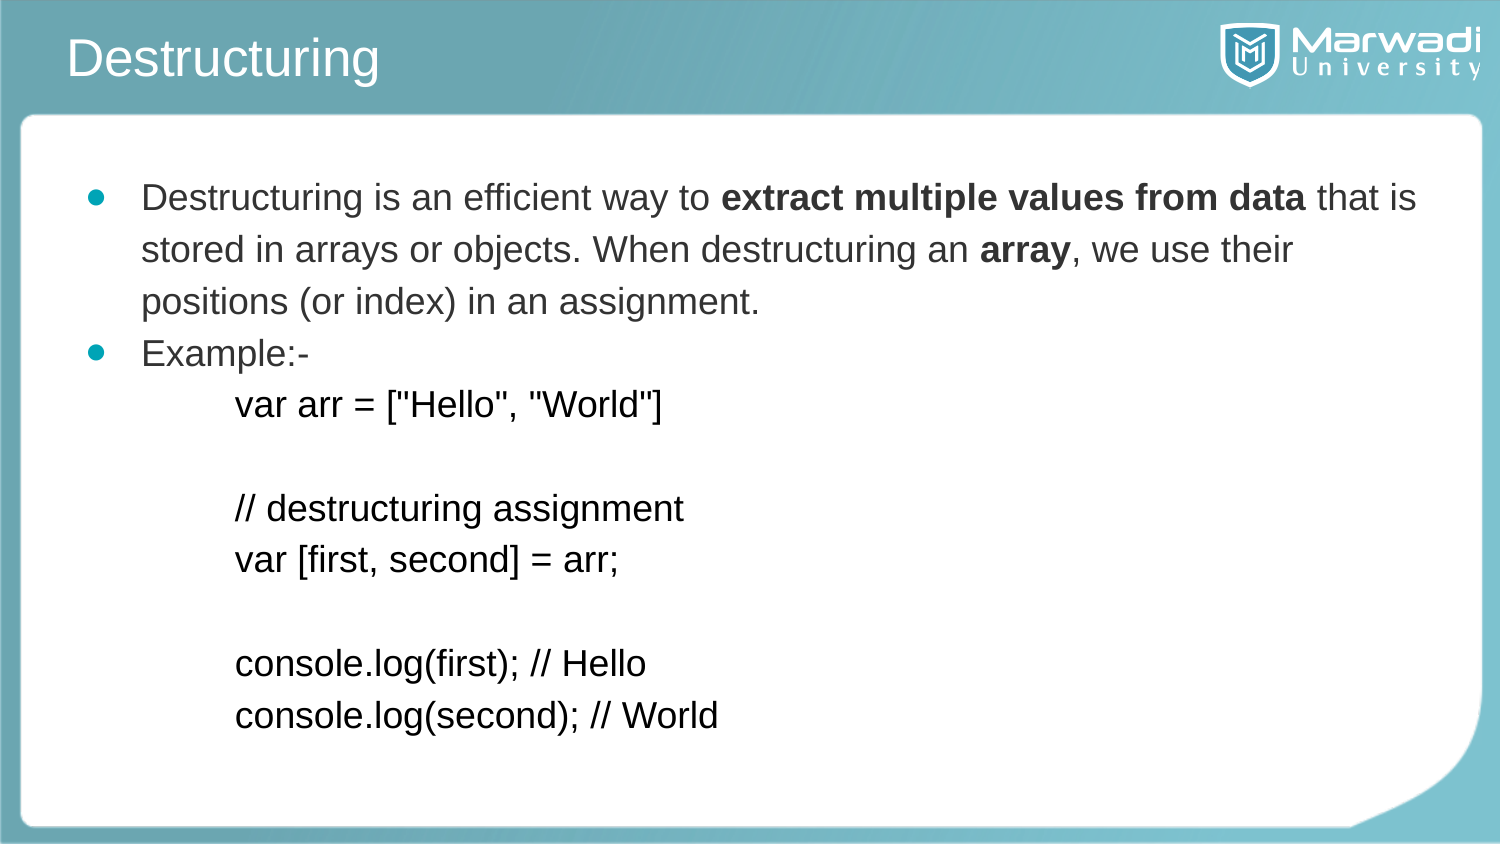

# Destructuring
Destructuring is an efficient way to extract multiple values from data that is stored in arrays or objects. When destructuring an array, we use their positions (or index) in an assignment.
Example:-
var arr = ["Hello", "World"]

// destructuring assignment
var [first, second] = arr;

console.log(first); // Hello
console.log(second); // World